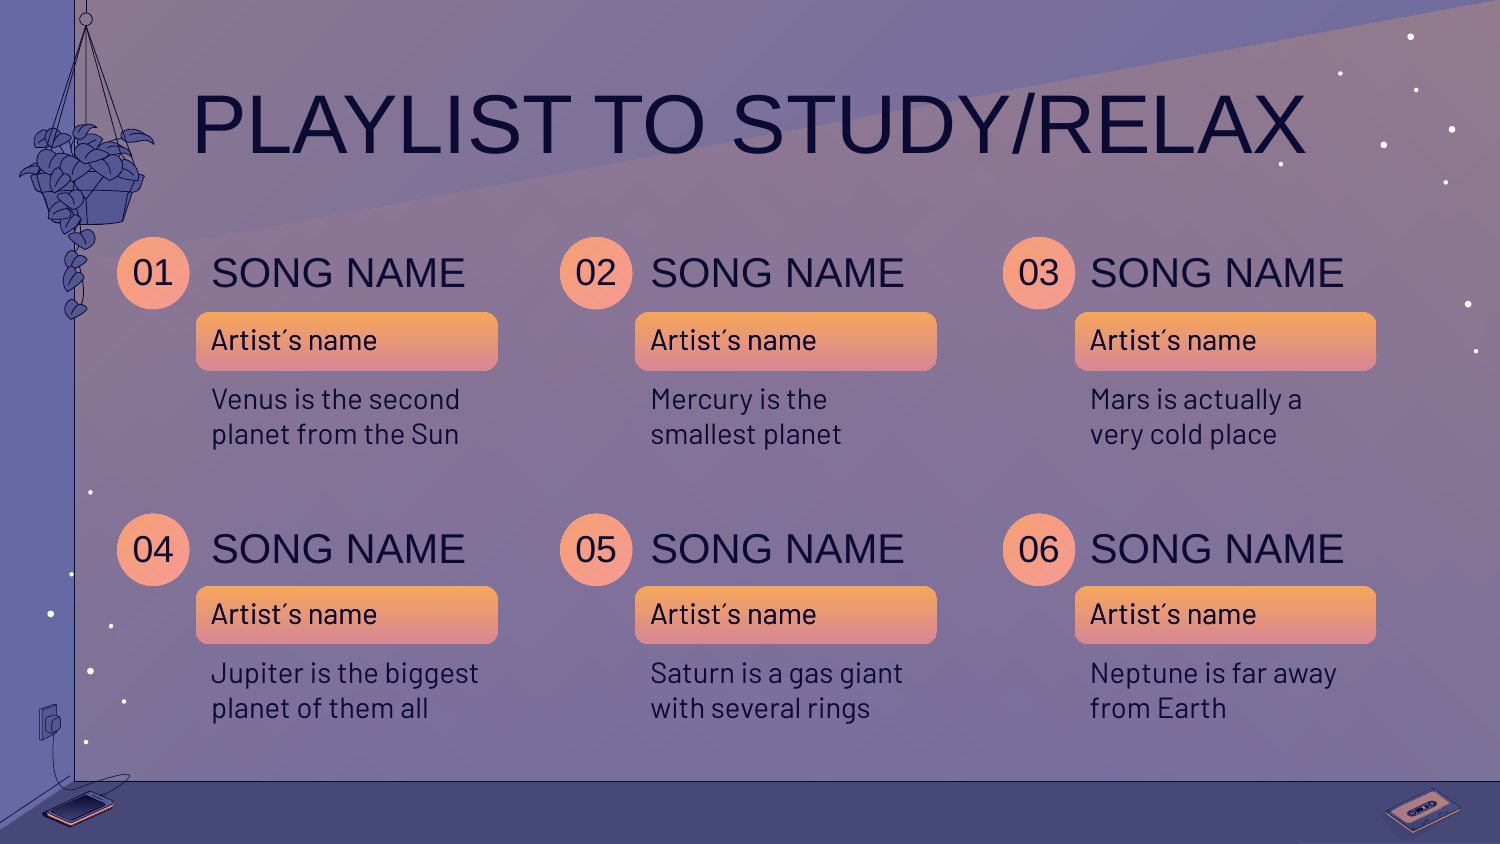

# PLAYLIST TO STUDY/RELAX
SONG NAME
SONG NAME
SONG NAME

01
02
03
Artist´s name
Artist´s name
Artist´s name
Artist´s name
Artist´s name
Artist´s name

Venus is the second planet from the Sun
Mercury is the smallest planet
Mars is actually a very cold place

SONG NAME
SONG NAME
SONG NAME

04
05
06
Artist´s name
Artist´s name
Artist´s name
Artist´s name
Artist´s name
Artist´s name

Jupiter is the biggest planet of them all
Saturn is a gas giant with several rings
Neptune is far away from Earth